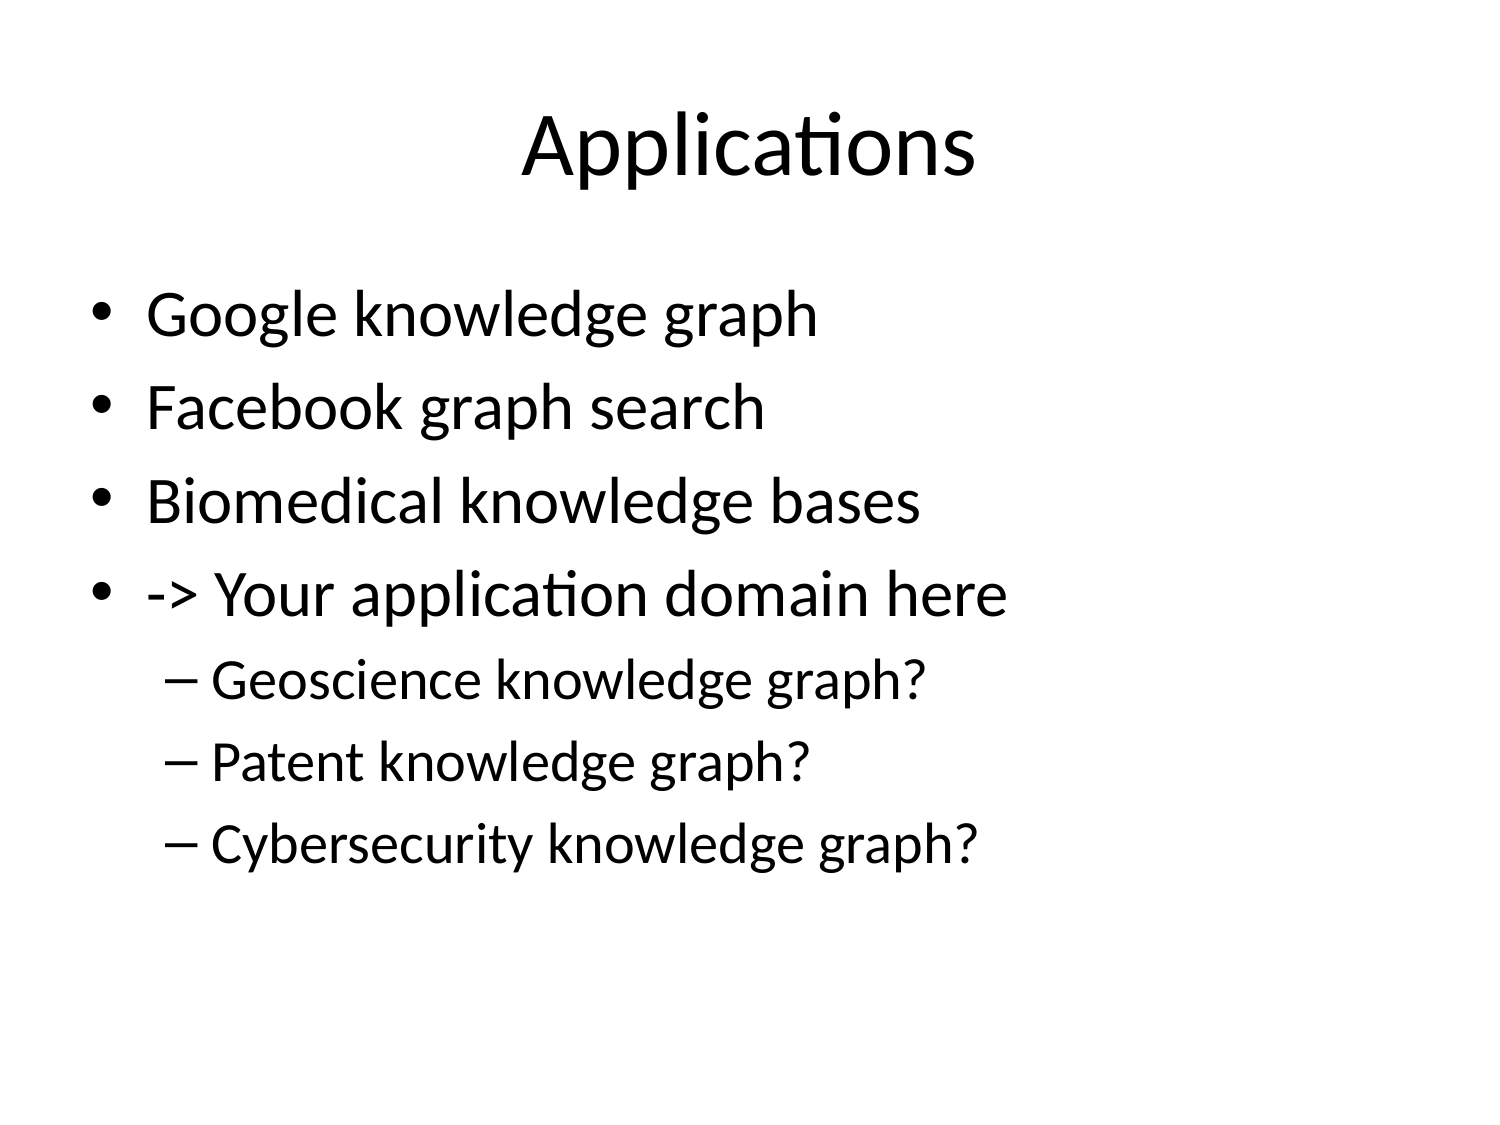

# Applications
Google knowledge graph
Facebook graph search
Biomedical knowledge bases
-> Your application domain here
Geoscience knowledge graph?
Patent knowledge graph?
Cybersecurity knowledge graph?